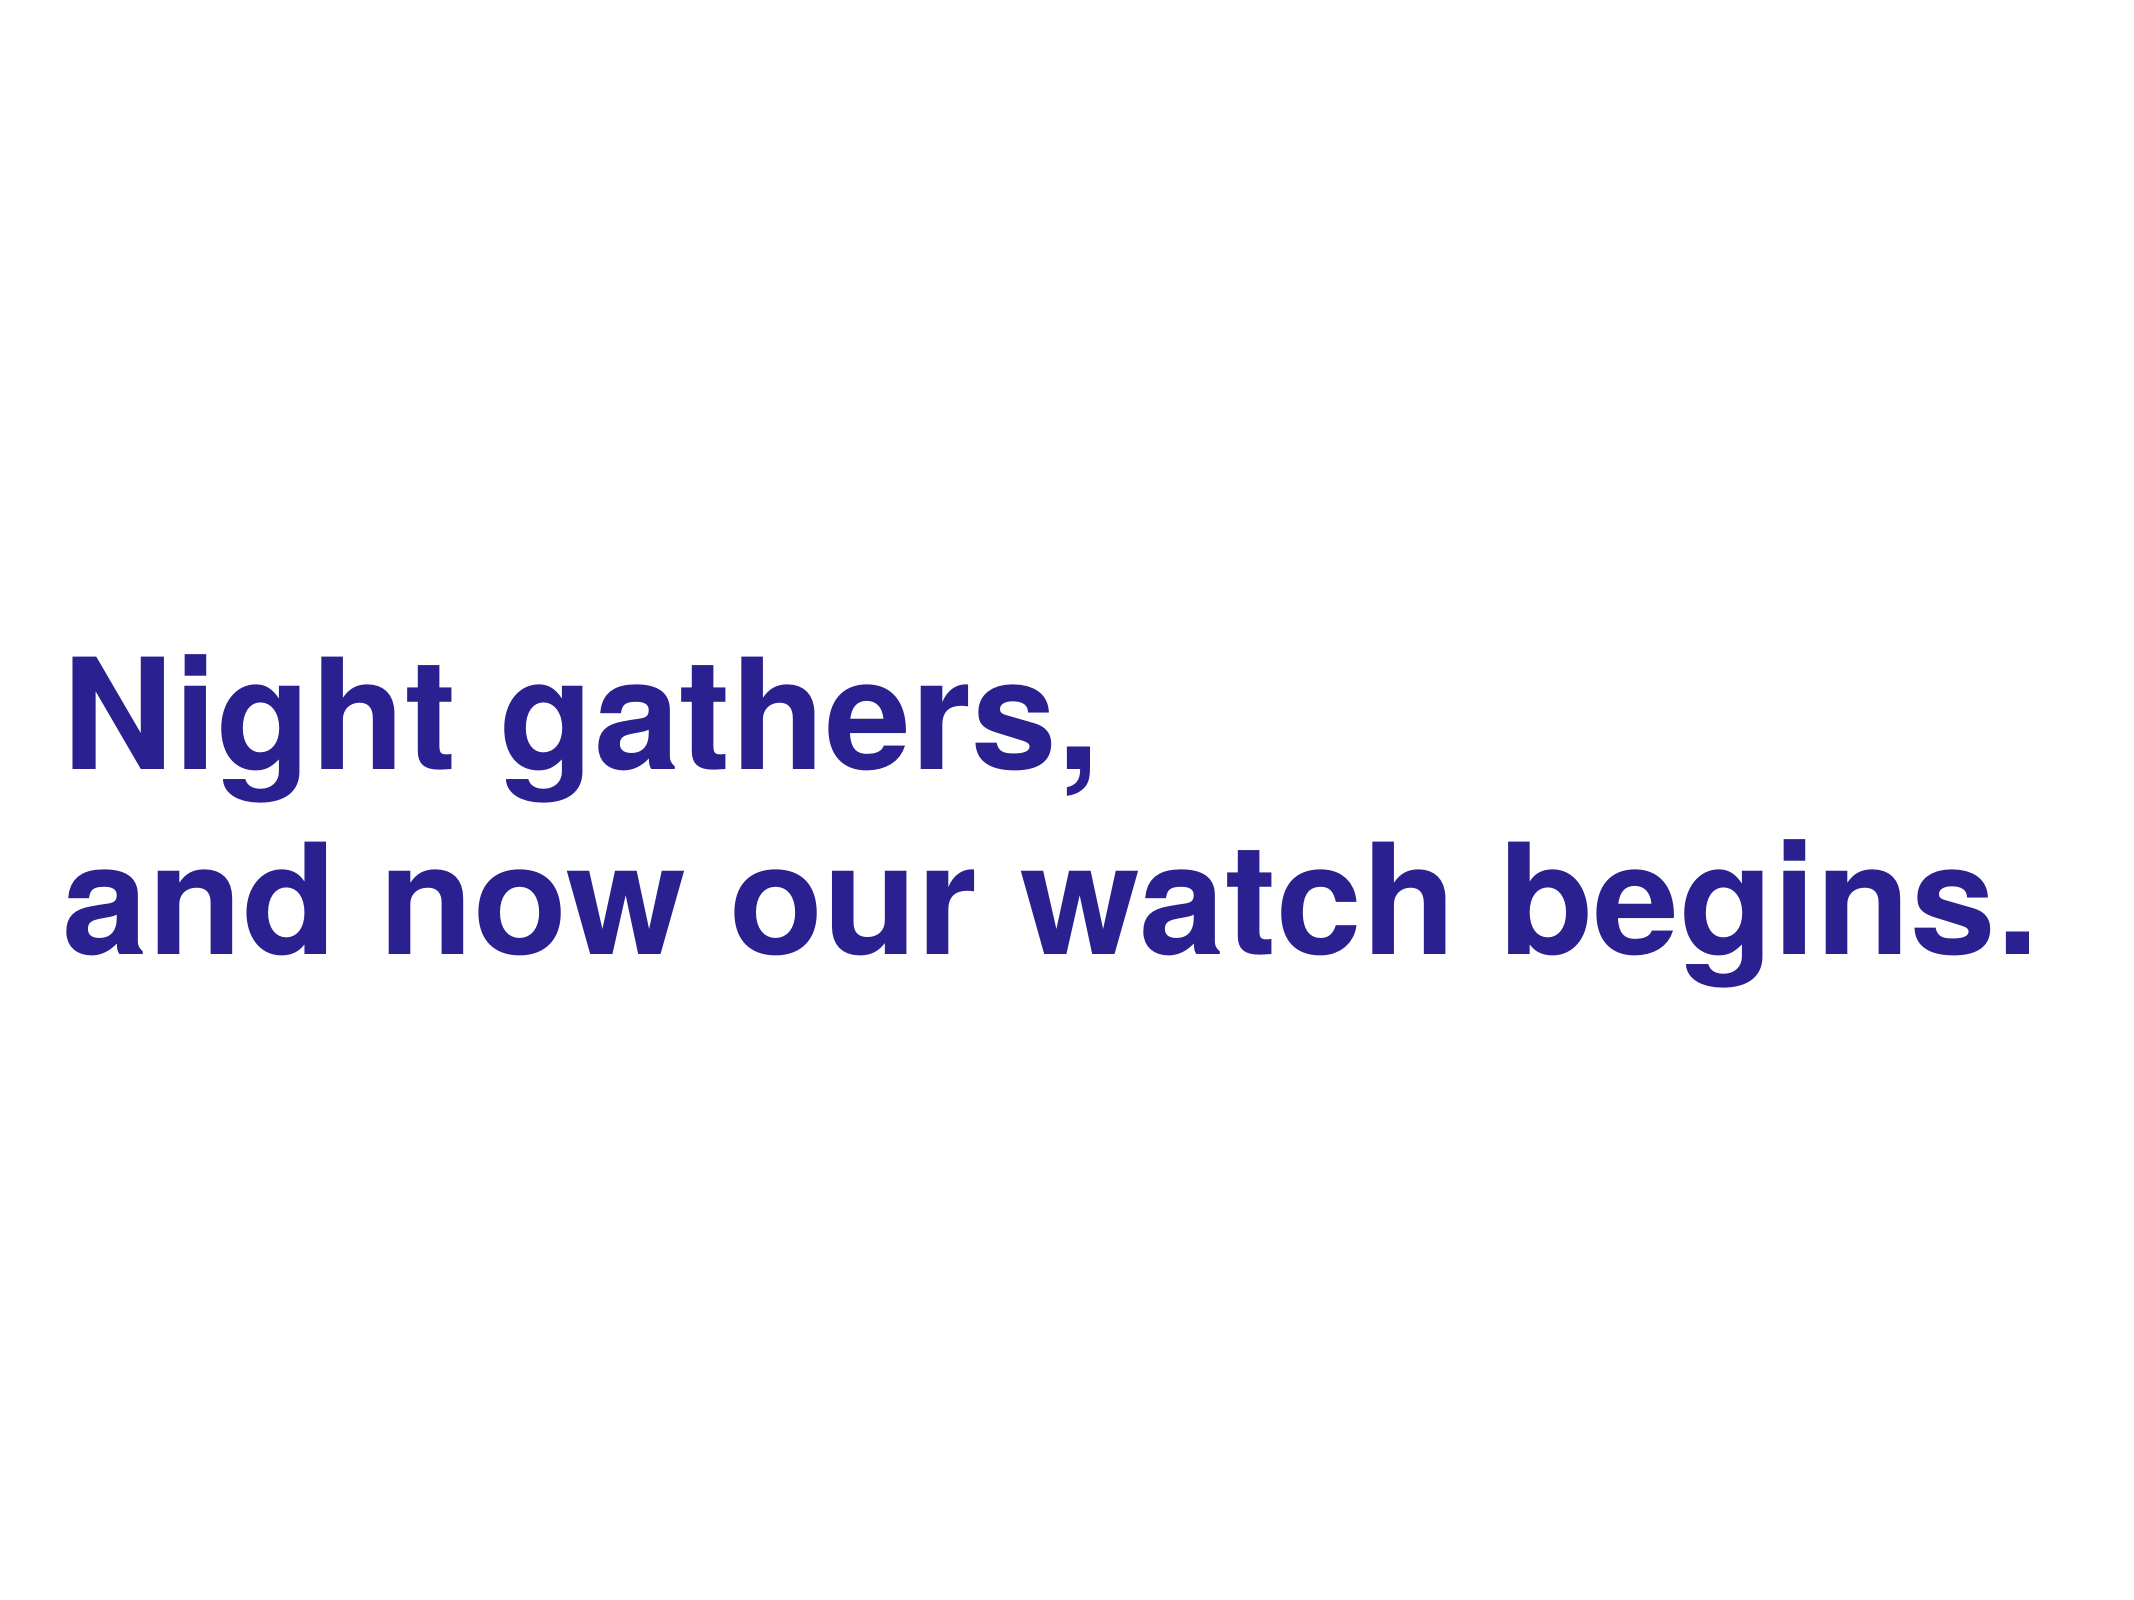

# Night gathers,
and now our watch begins.